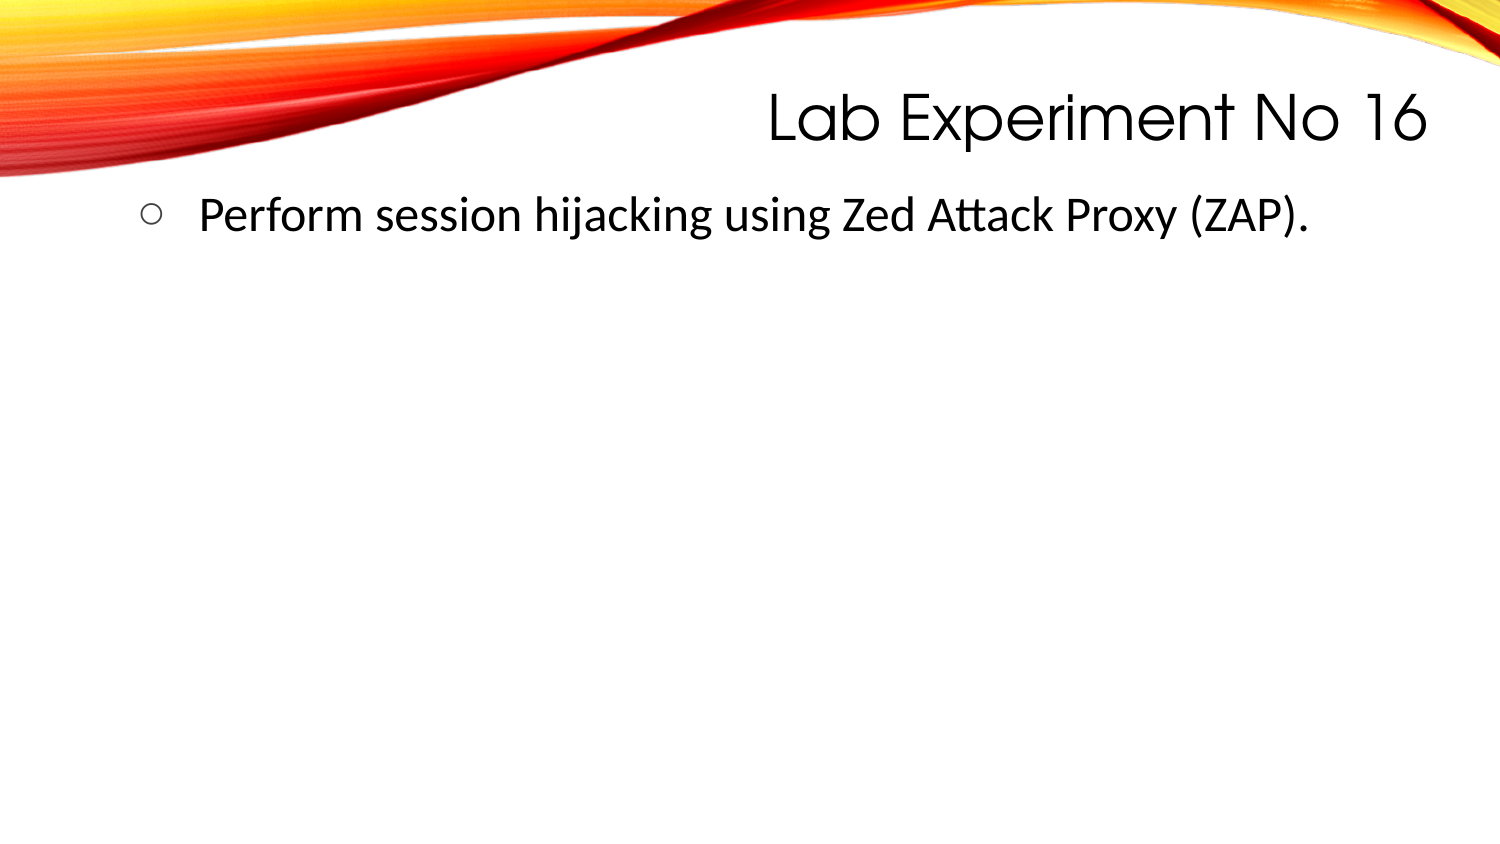

# Lab Experiment No 16
Perform session hijacking using Zed Attack Proxy (ZAP).